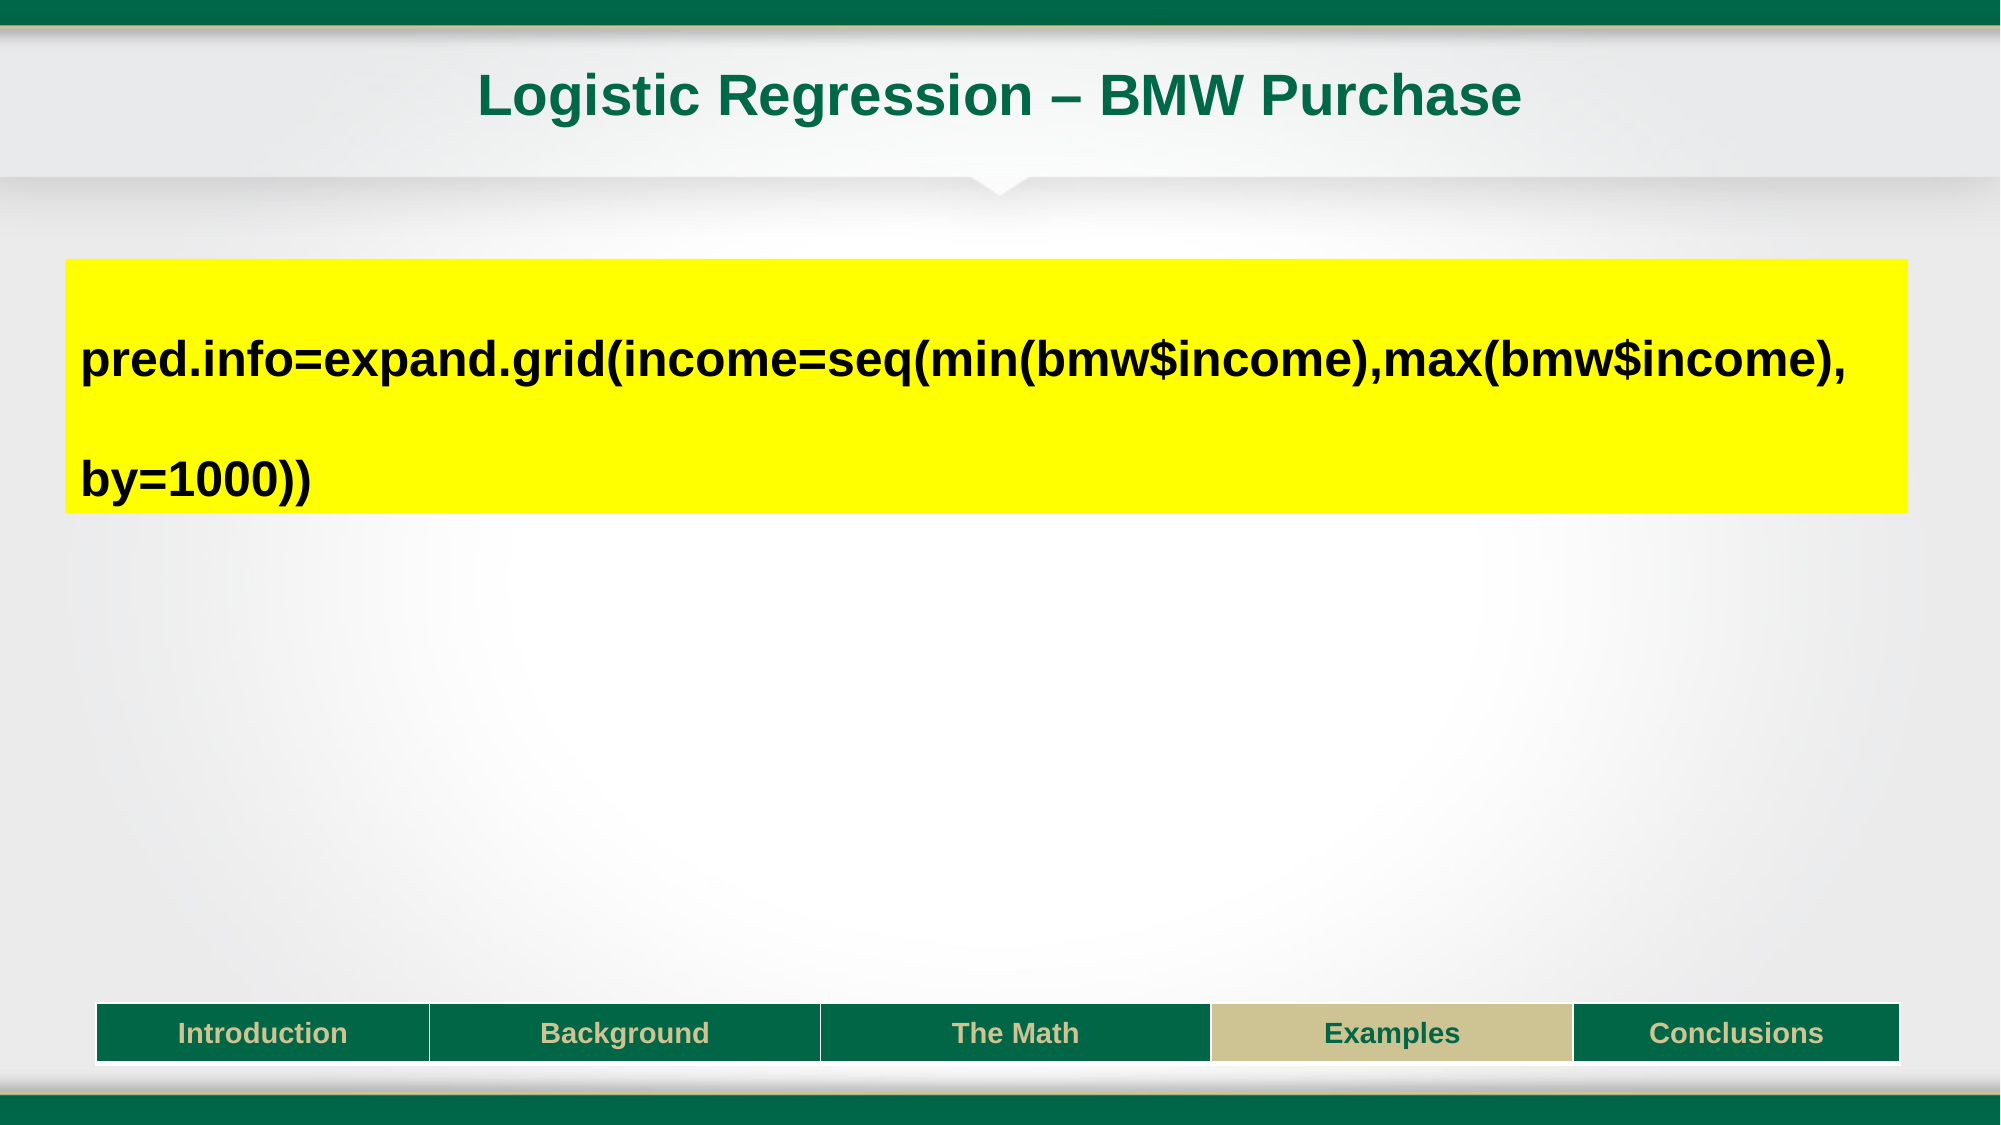

# Logistic Regression – BMW Purchase
pred.info=expand.grid(income=seq(min(bmw$income),max(bmw$income), by=1000))
| Introduction | Background | The Math | Examples | Conclusions |
| --- | --- | --- | --- | --- |